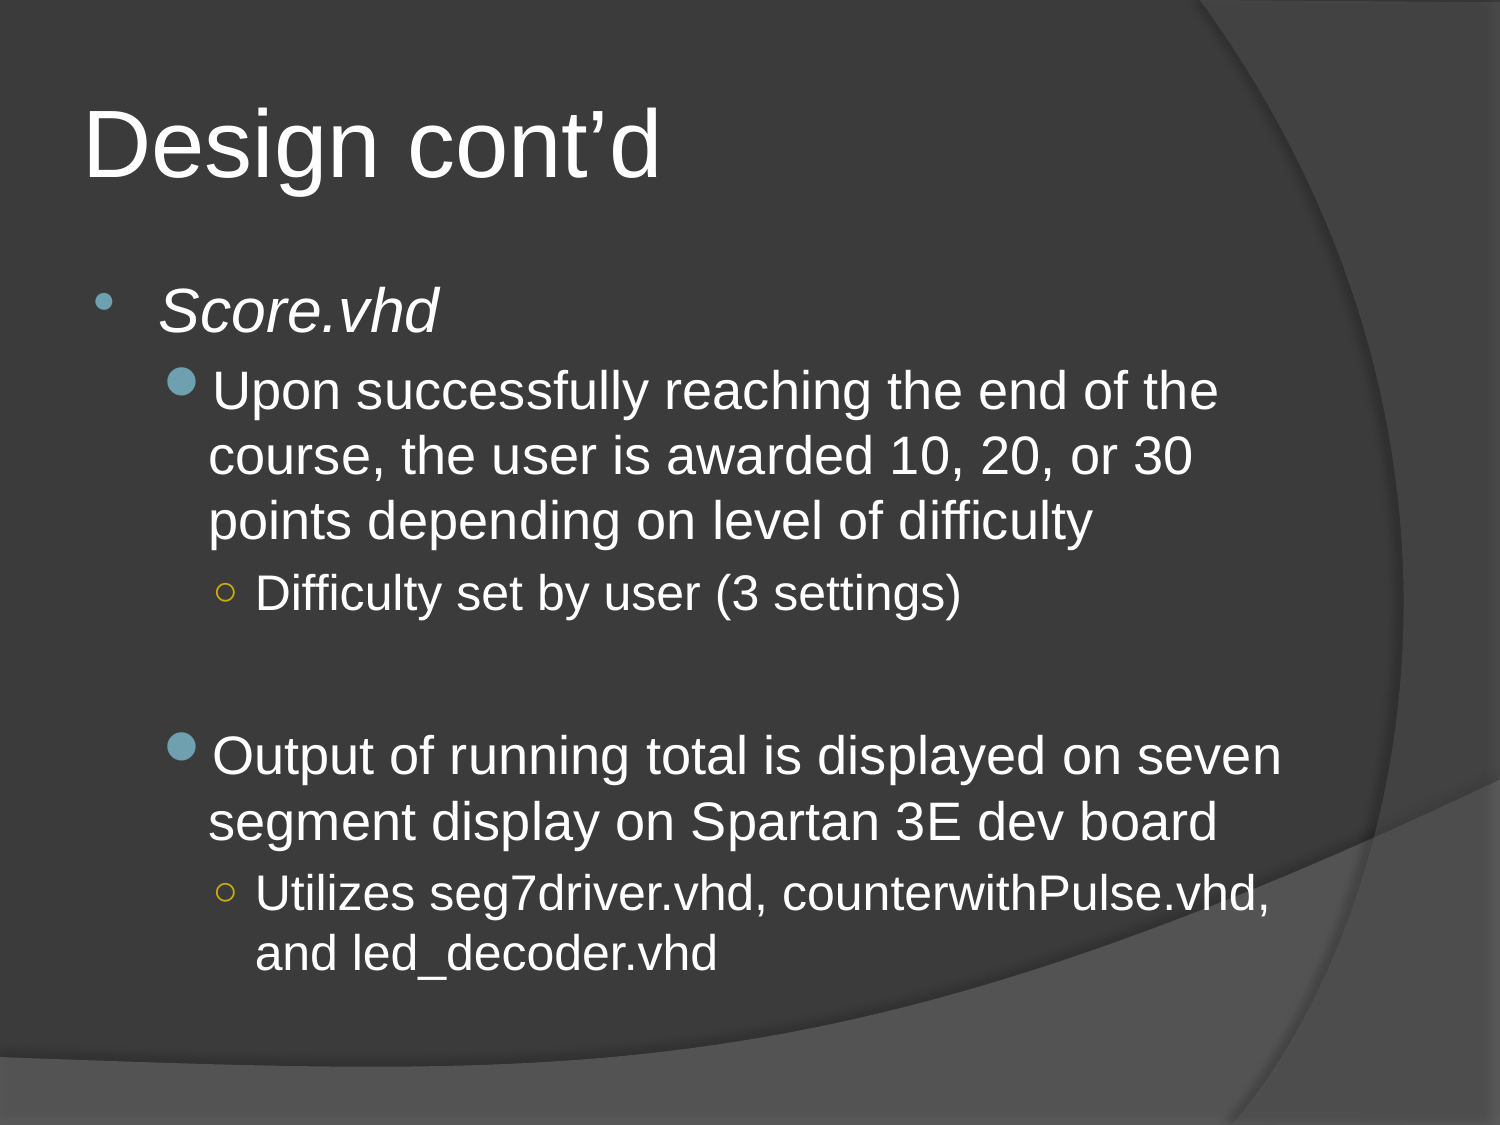

# Design cont’d
Score.vhd
Upon successfully reaching the end of the course, the user is awarded 10, 20, or 30 points depending on level of difficulty
Difficulty set by user (3 settings)

Output of running total is displayed on seven segment display on Spartan 3E dev board
Utilizes seg7driver.vhd, counterwithPulse.vhd, and led_decoder.vhd